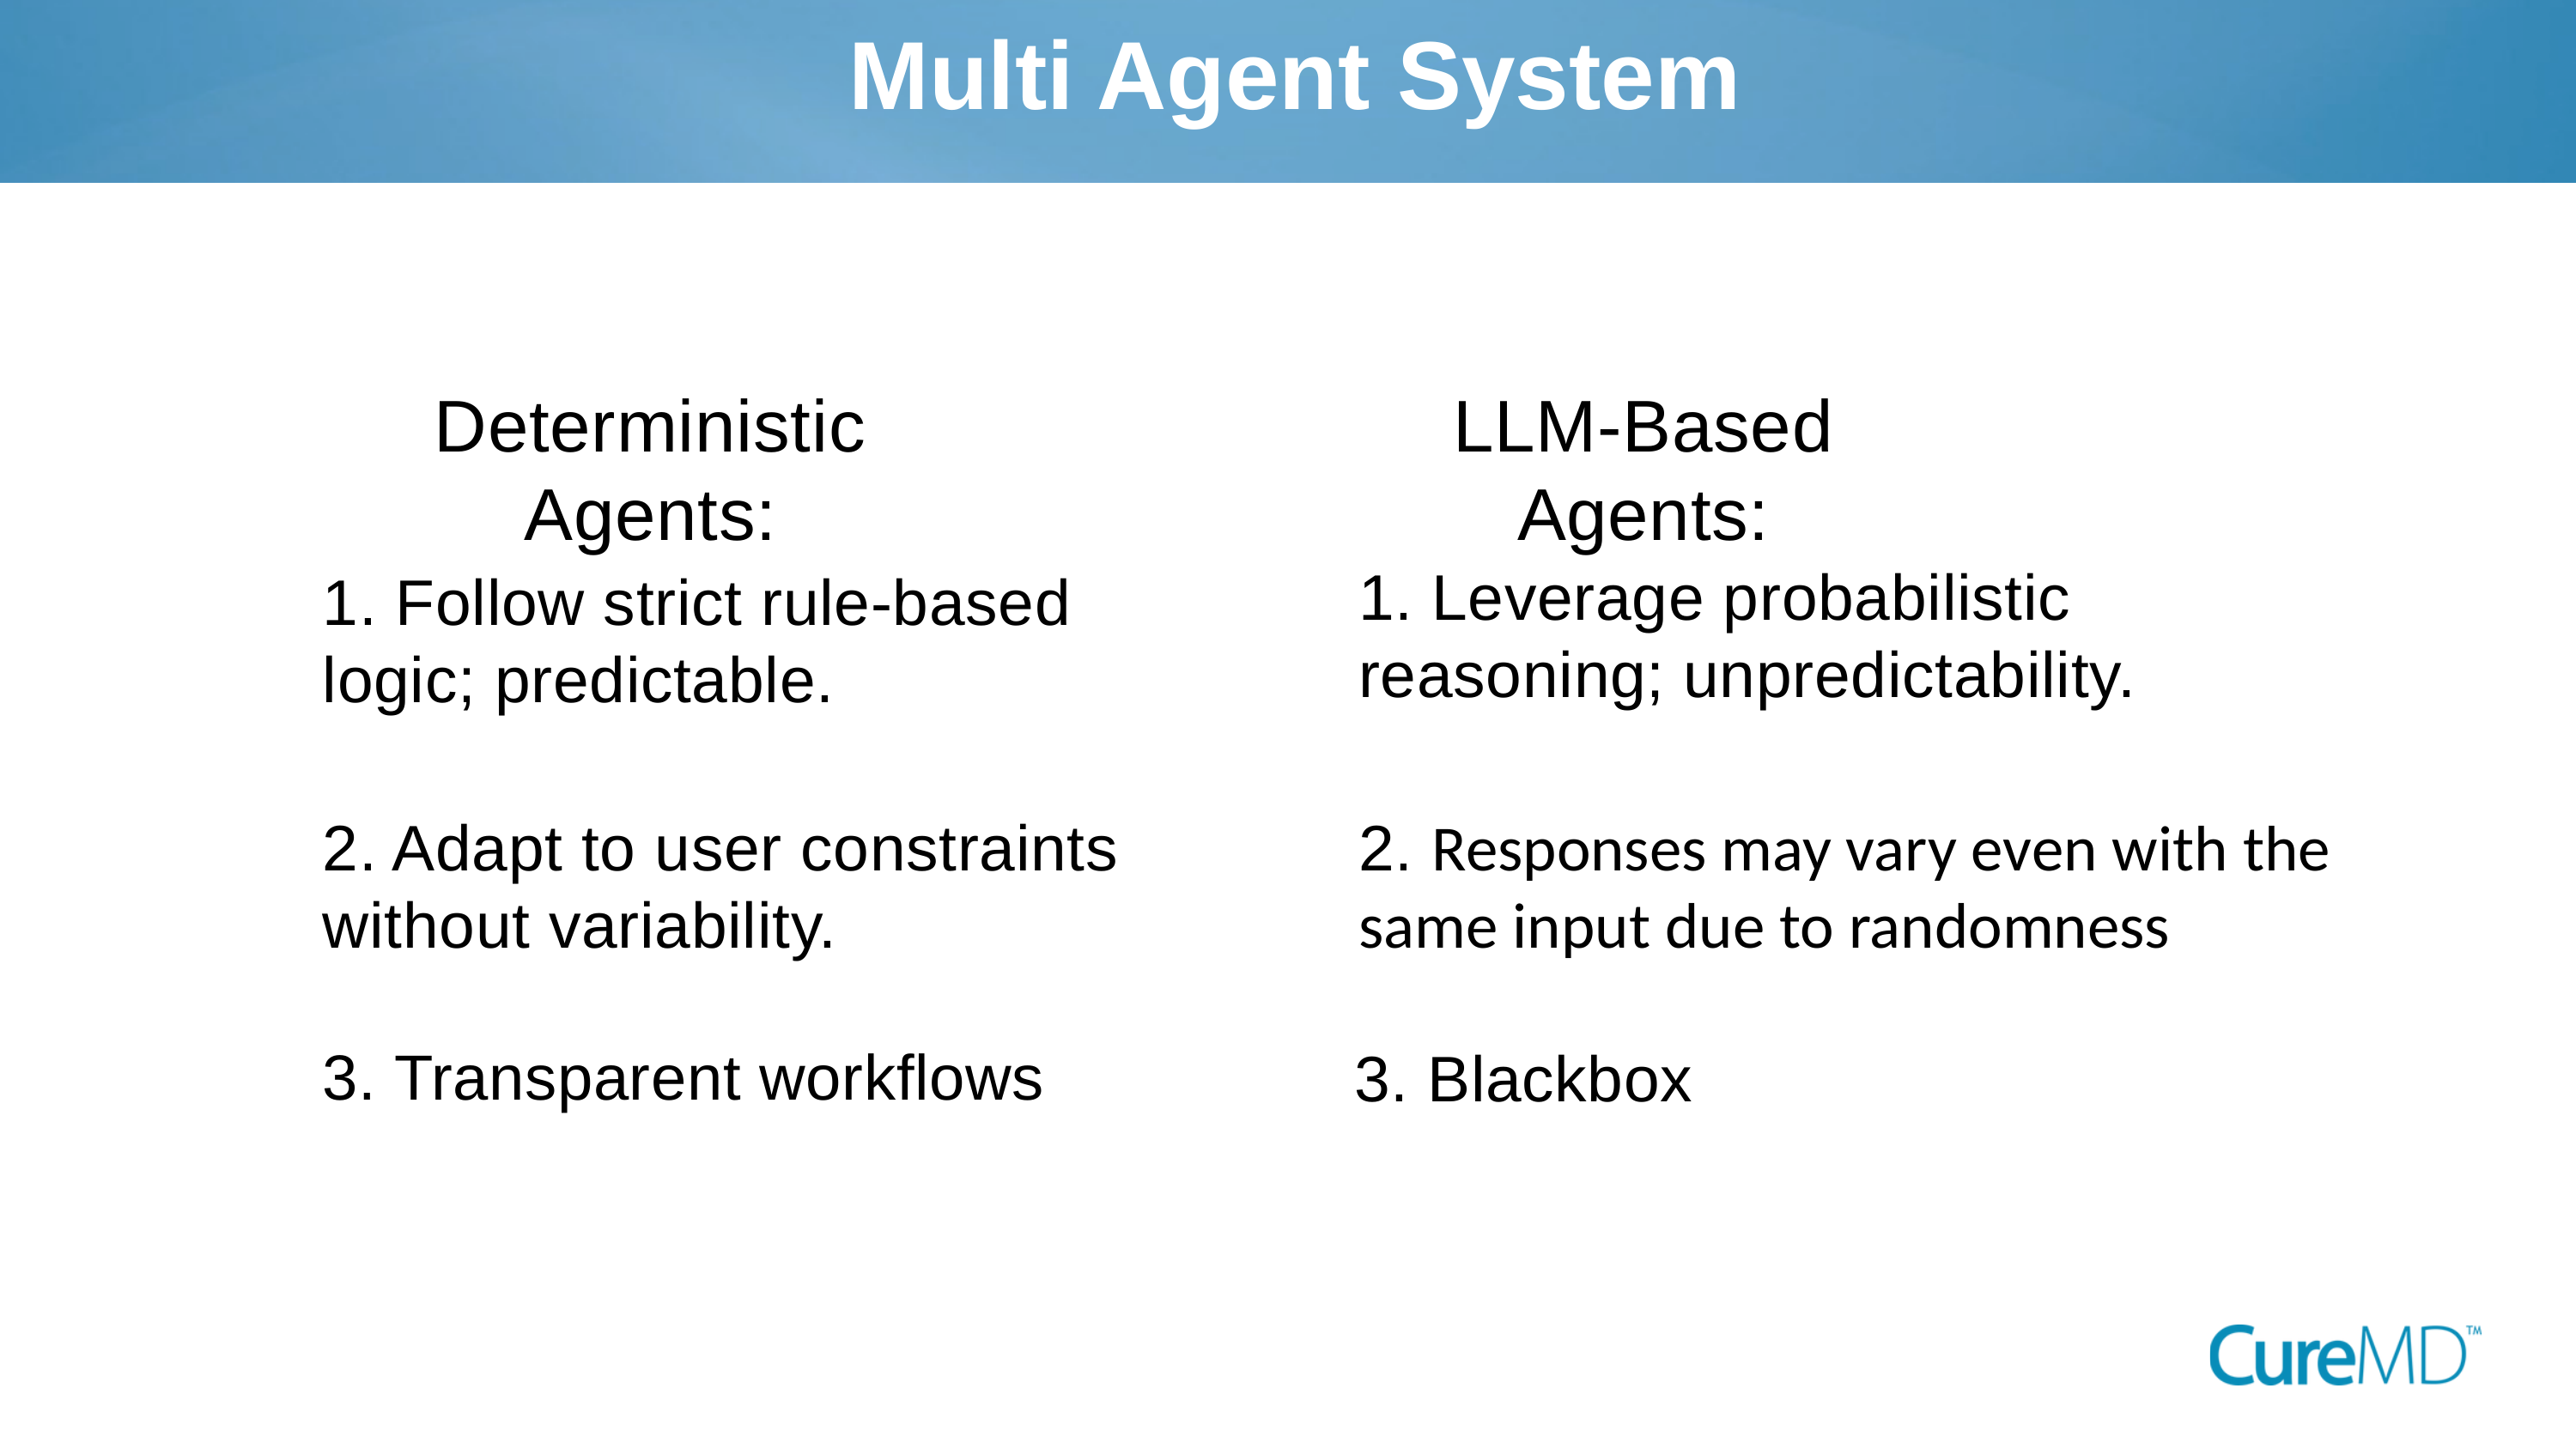

Multi Agent System
Deterministic Agents:
LLM-Based Agents:
1. Leverage probabilistic reasoning; unpredictability.
1. Follow strict rule-based logic; predictable.
2. Adapt to user constraints without variability.
2. Responses may vary even with the same input due to randomness
3. Transparent workflows
3. Blackbox